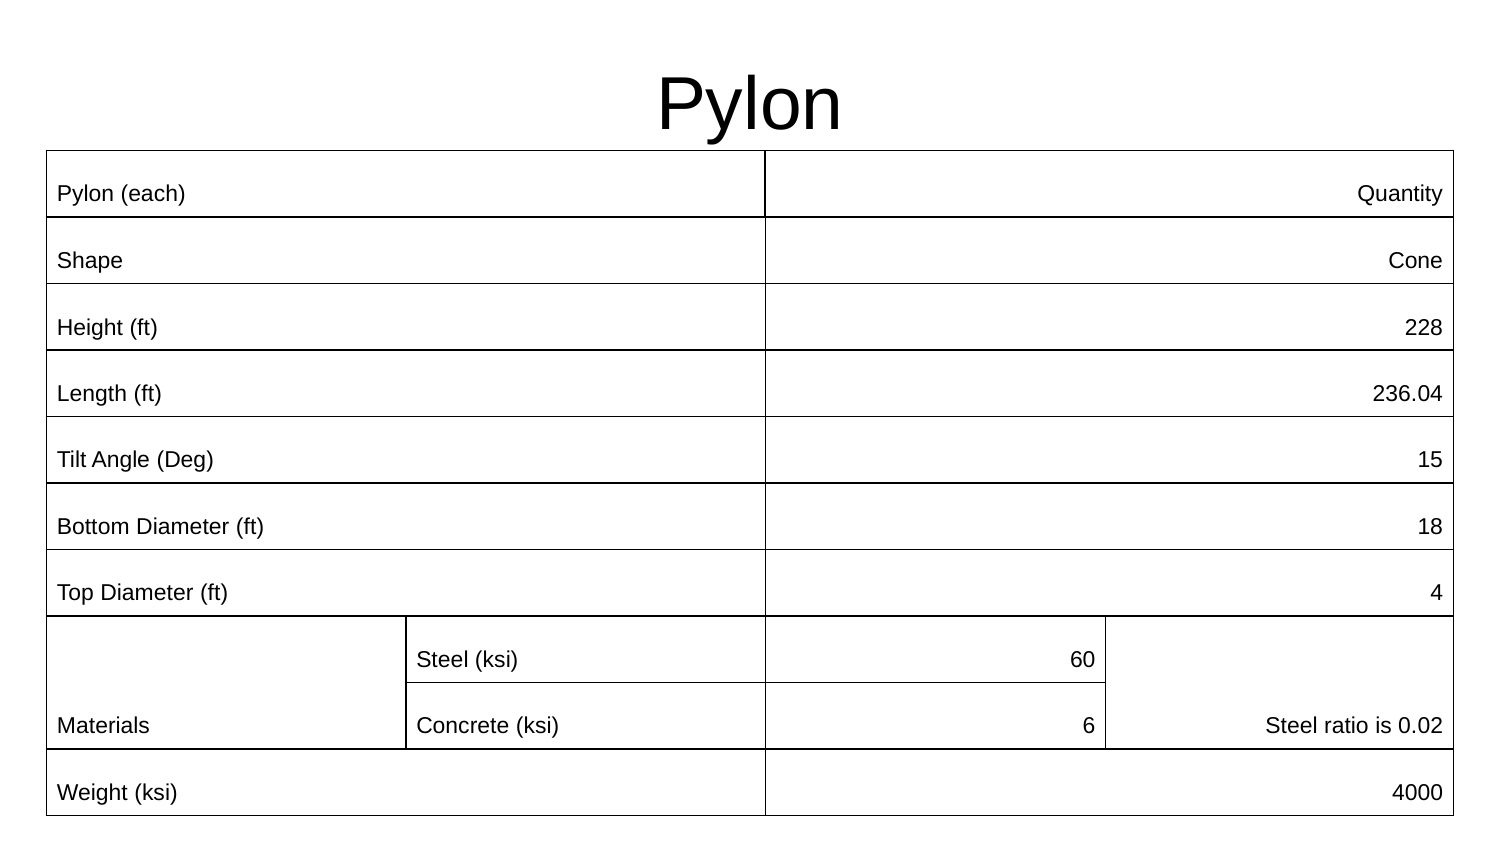

# Pylon
| Pylon (each) |  | Quantity |  |
| --- | --- | --- | --- |
| Shape |  | Cone |  |
| Height (ft) |  | 228 |  |
| Length (ft) |  | 236.04 |  |
| Tilt Angle (Deg) |  | 15 |  |
| Bottom Diameter (ft) |  | 18 |  |
| Top Diameter (ft) |  | 4 |  |
| Materials | Steel (ksi) | 60 | Steel ratio is 0.02 |
|  | Concrete (ksi) | 6 |  |
| Weight (ksi) |  | 4000 |  |